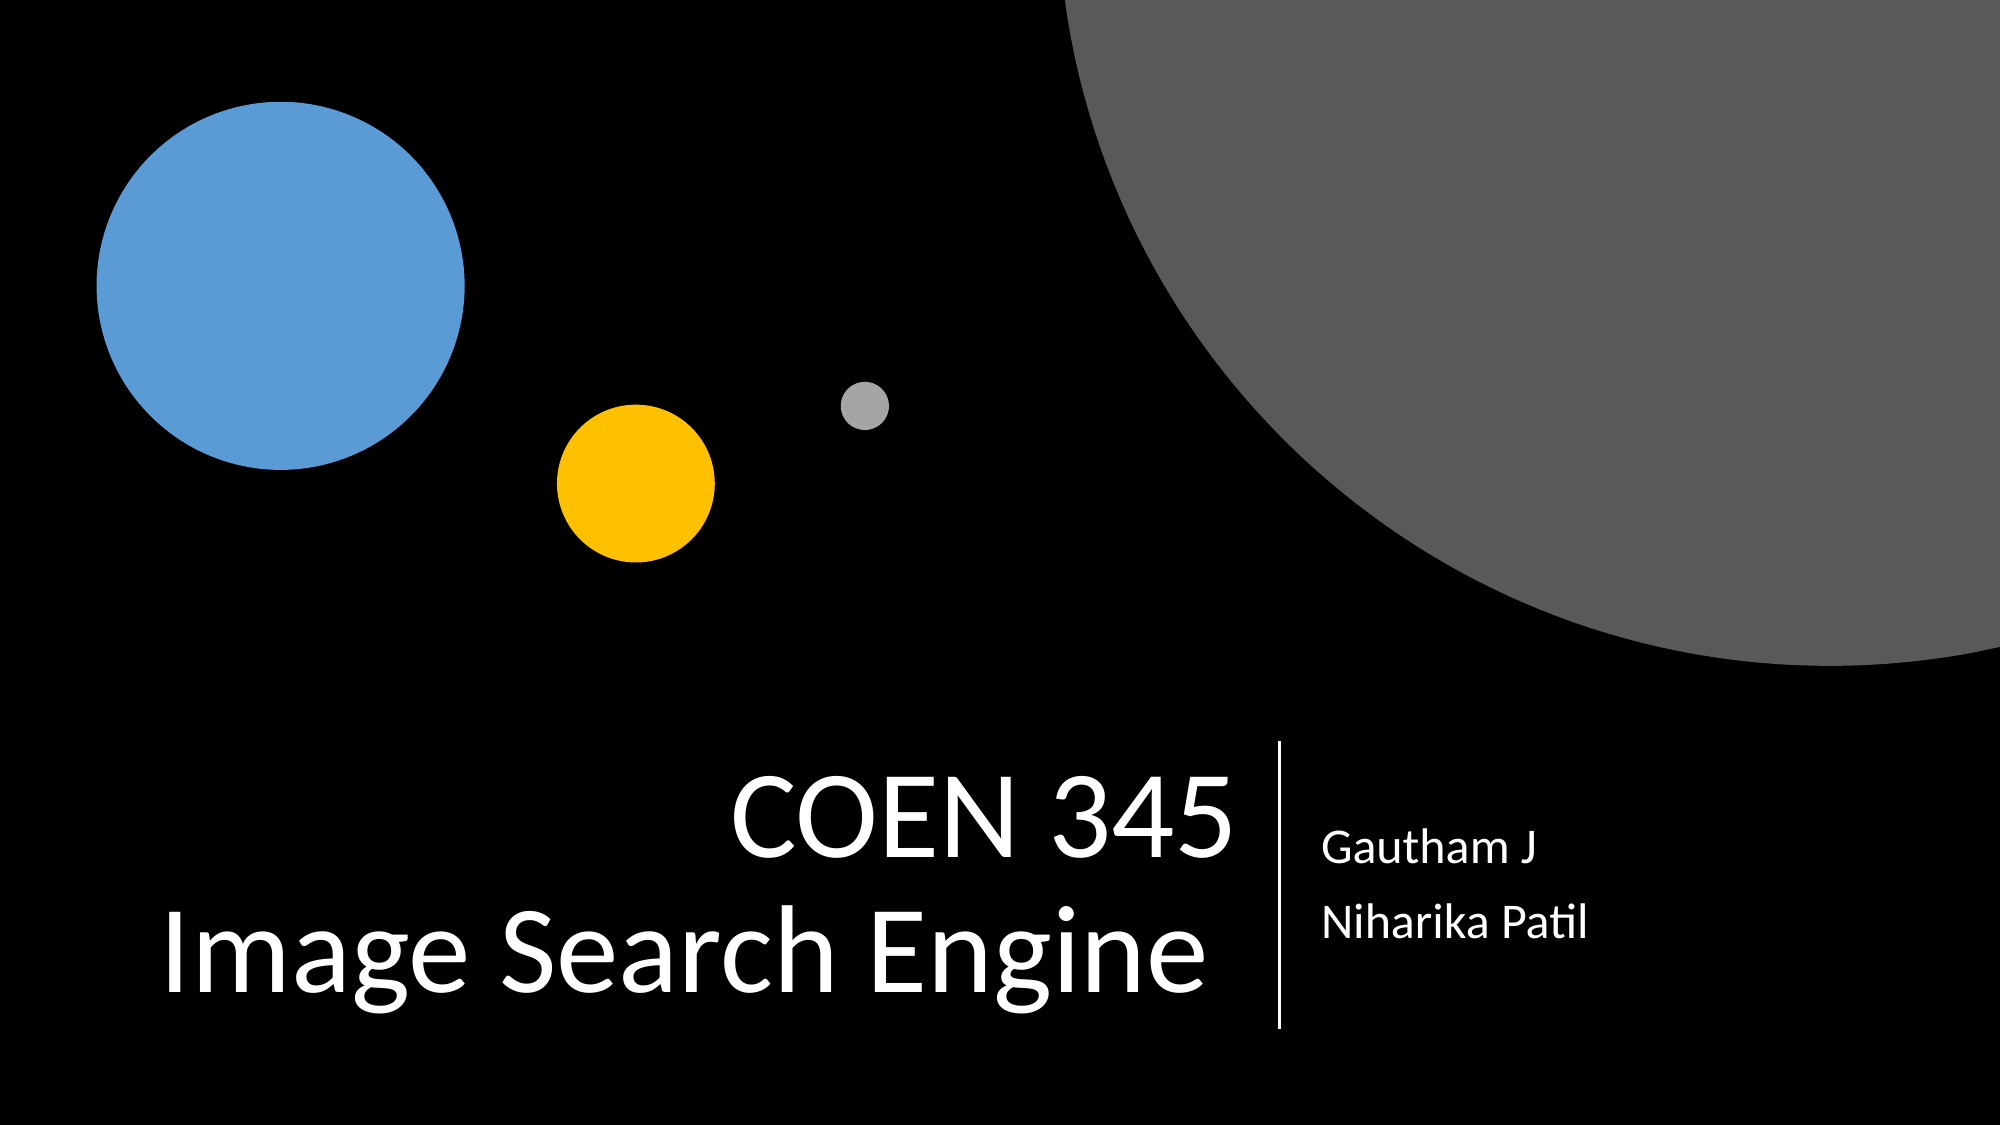

# COEN 345 Image Search Engine
Gautham J
Niharika Patil